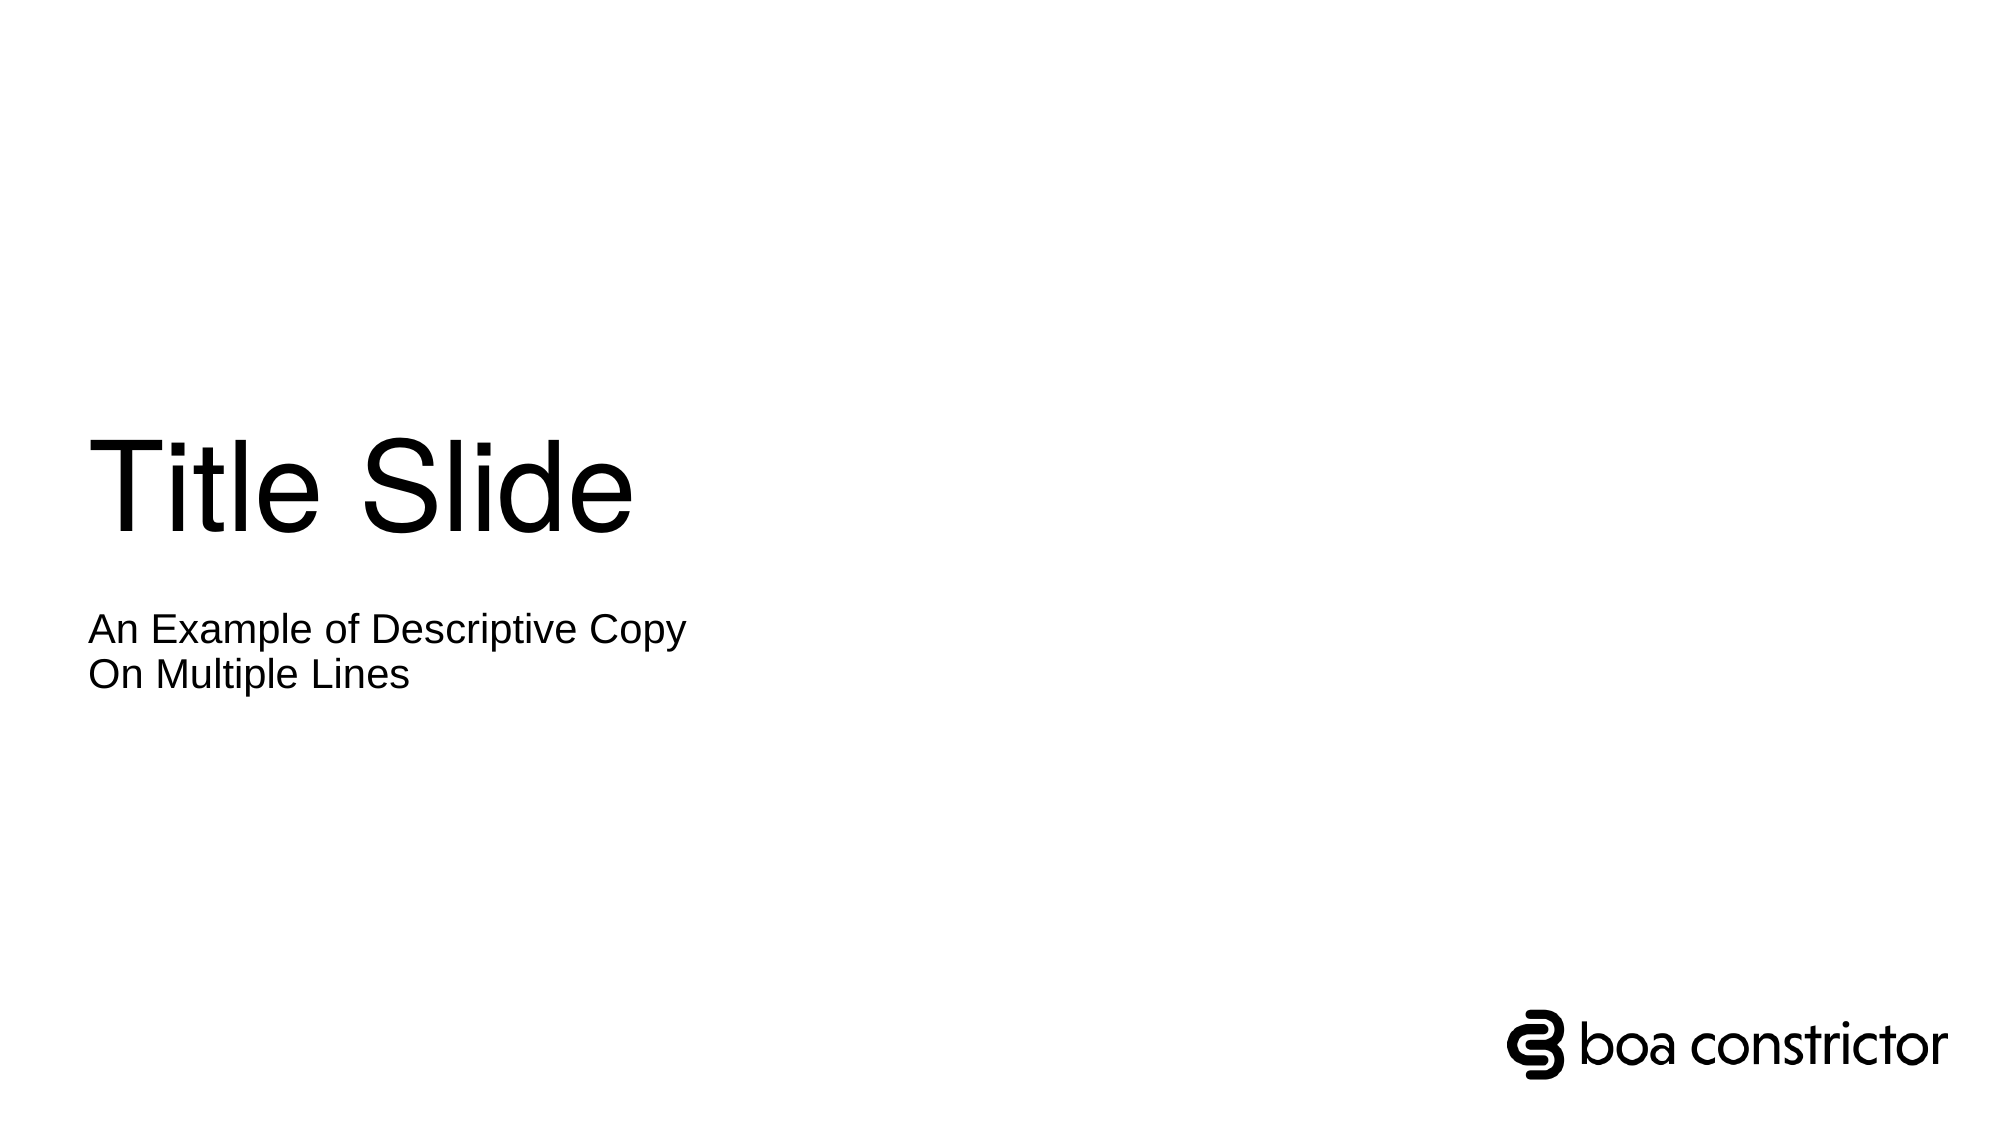

# Title Slide
An Example of Descriptive Copy
On Multiple Lines